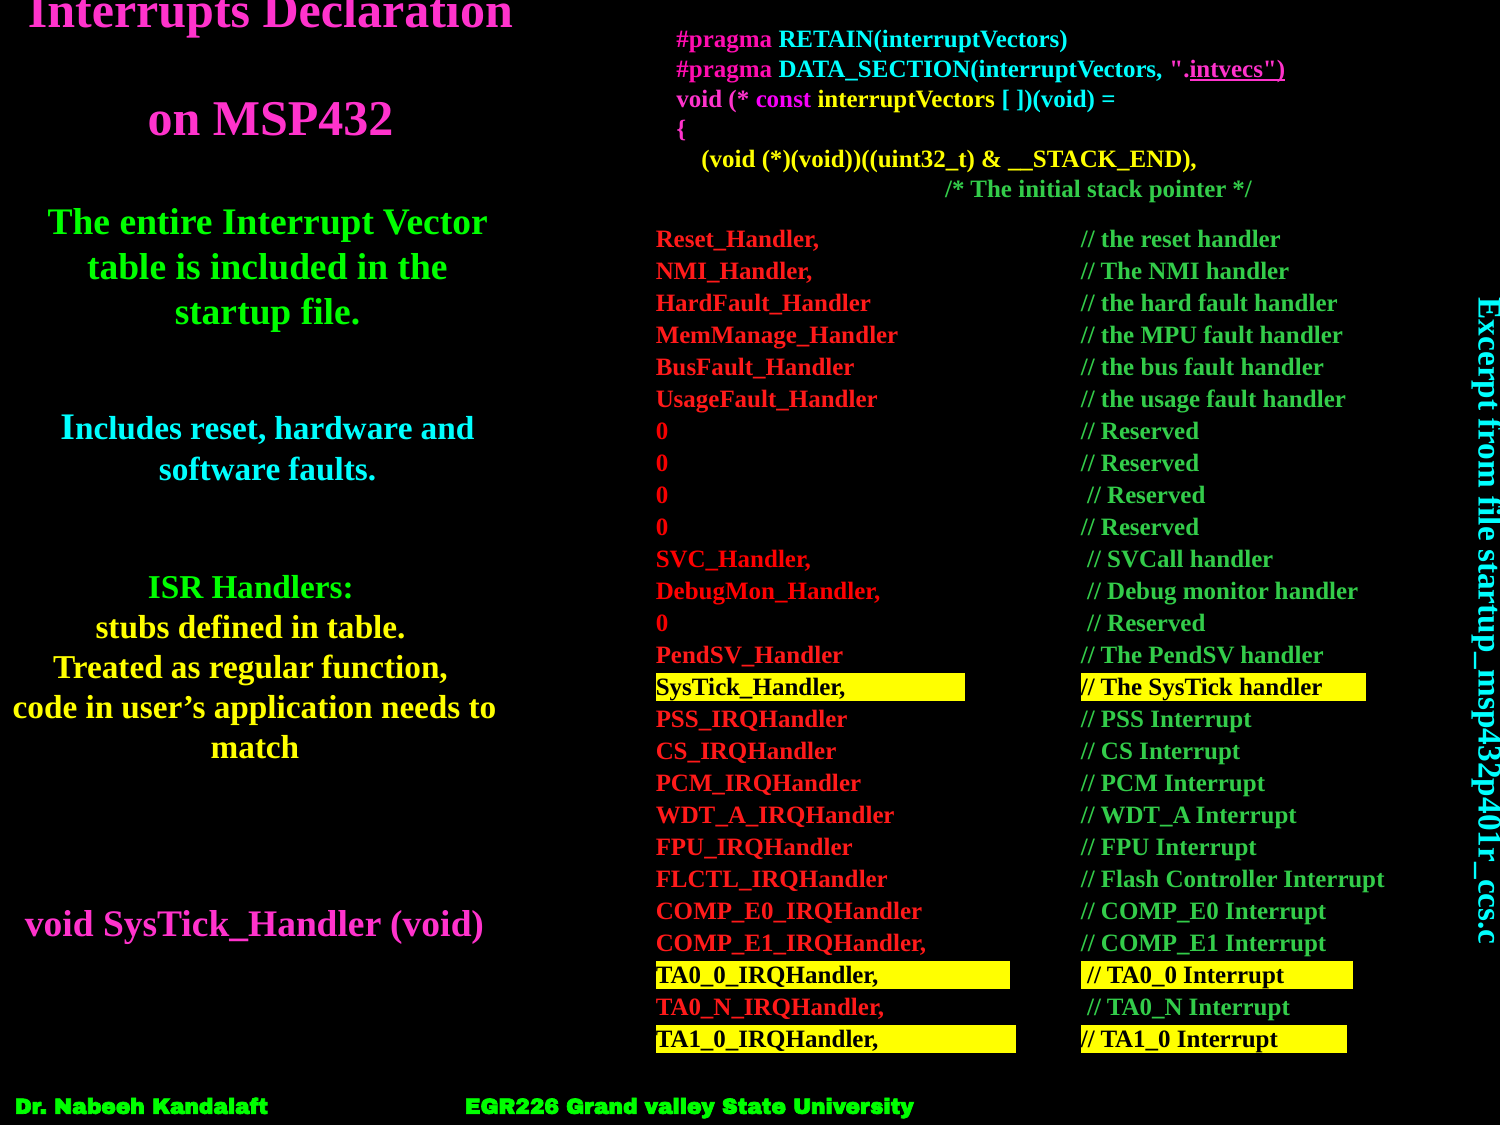

#pragma RETAIN(interruptVectors)
#pragma DATA_SECTION(interruptVectors, ".intvecs")
void (* const interruptVectors [ ])(void) =
{
    (void (*)(void))((uint32_t) & __STACK_END),
                                           /* The initial stack pointer */
# Interrupts Declaration on MSP432
The entire Interrupt Vector table is included in the startup file.

Includes reset, hardware and software faults.
    Reset_Handler,                         	// the reset handler
    NMI_Handler,                           	// The NMI handler
    HardFault_Handler,                  	// the hard fault handler
    MemManage_Handler,                     	// the MPU fault handler
    BusFault_Handler,                      	// the bus fault handler
    UsageFault_Handler,		// the usage fault handler
    0,                                     		// Reserved
    0 ,			// Reserved
    0,                                    		 // Reserved
    0,                                    		// Reserved
    SVC_Handler,                          	 // SVCall handler
    DebugMon_Handler,                     	 // Debug monitor handler
    0,                                    		 // Reserved
    PendSV_Handler,                        	// The PendSV handler
    SysTick_Handler,                   	// The SysTick handler
    PSS_IRQHandler,                        	// PSS Interrupt
    CS_IRQHandler,                        	// CS Interrupt
    PCM_IRQHandler,                        	// PCM Interrupt
    WDT_A_IRQHandler,                      	// WDT_A Interrupt
    FPU_IRQHandler,                        	// FPU Interrupt
    FLCTL_IRQHandler,                     	// Flash Controller Interrupt
    COMP_E0_IRQHandler,                   	// COMP_E0 Interrupt
    COMP_E1_IRQHandler,                   	// COMP_E1 Interrupt
    TA0_0_IRQHandler,                     	 // TA0_0 Interrupt
    TA0_N_IRQHandler,                    	 // TA0_N Interrupt
    TA1_0_IRQHandler,                      	// TA1_0 Interrupt
ISR Handlers:
stubs defined in table.
Treated as regular function,
code in user’s application needs to match
Excerpt from file startup_msp432p401r_ccs.c
void SysTick_Handler (void)
Dr. Nabeeh Kandalaft		EGR226 Grand valley State University